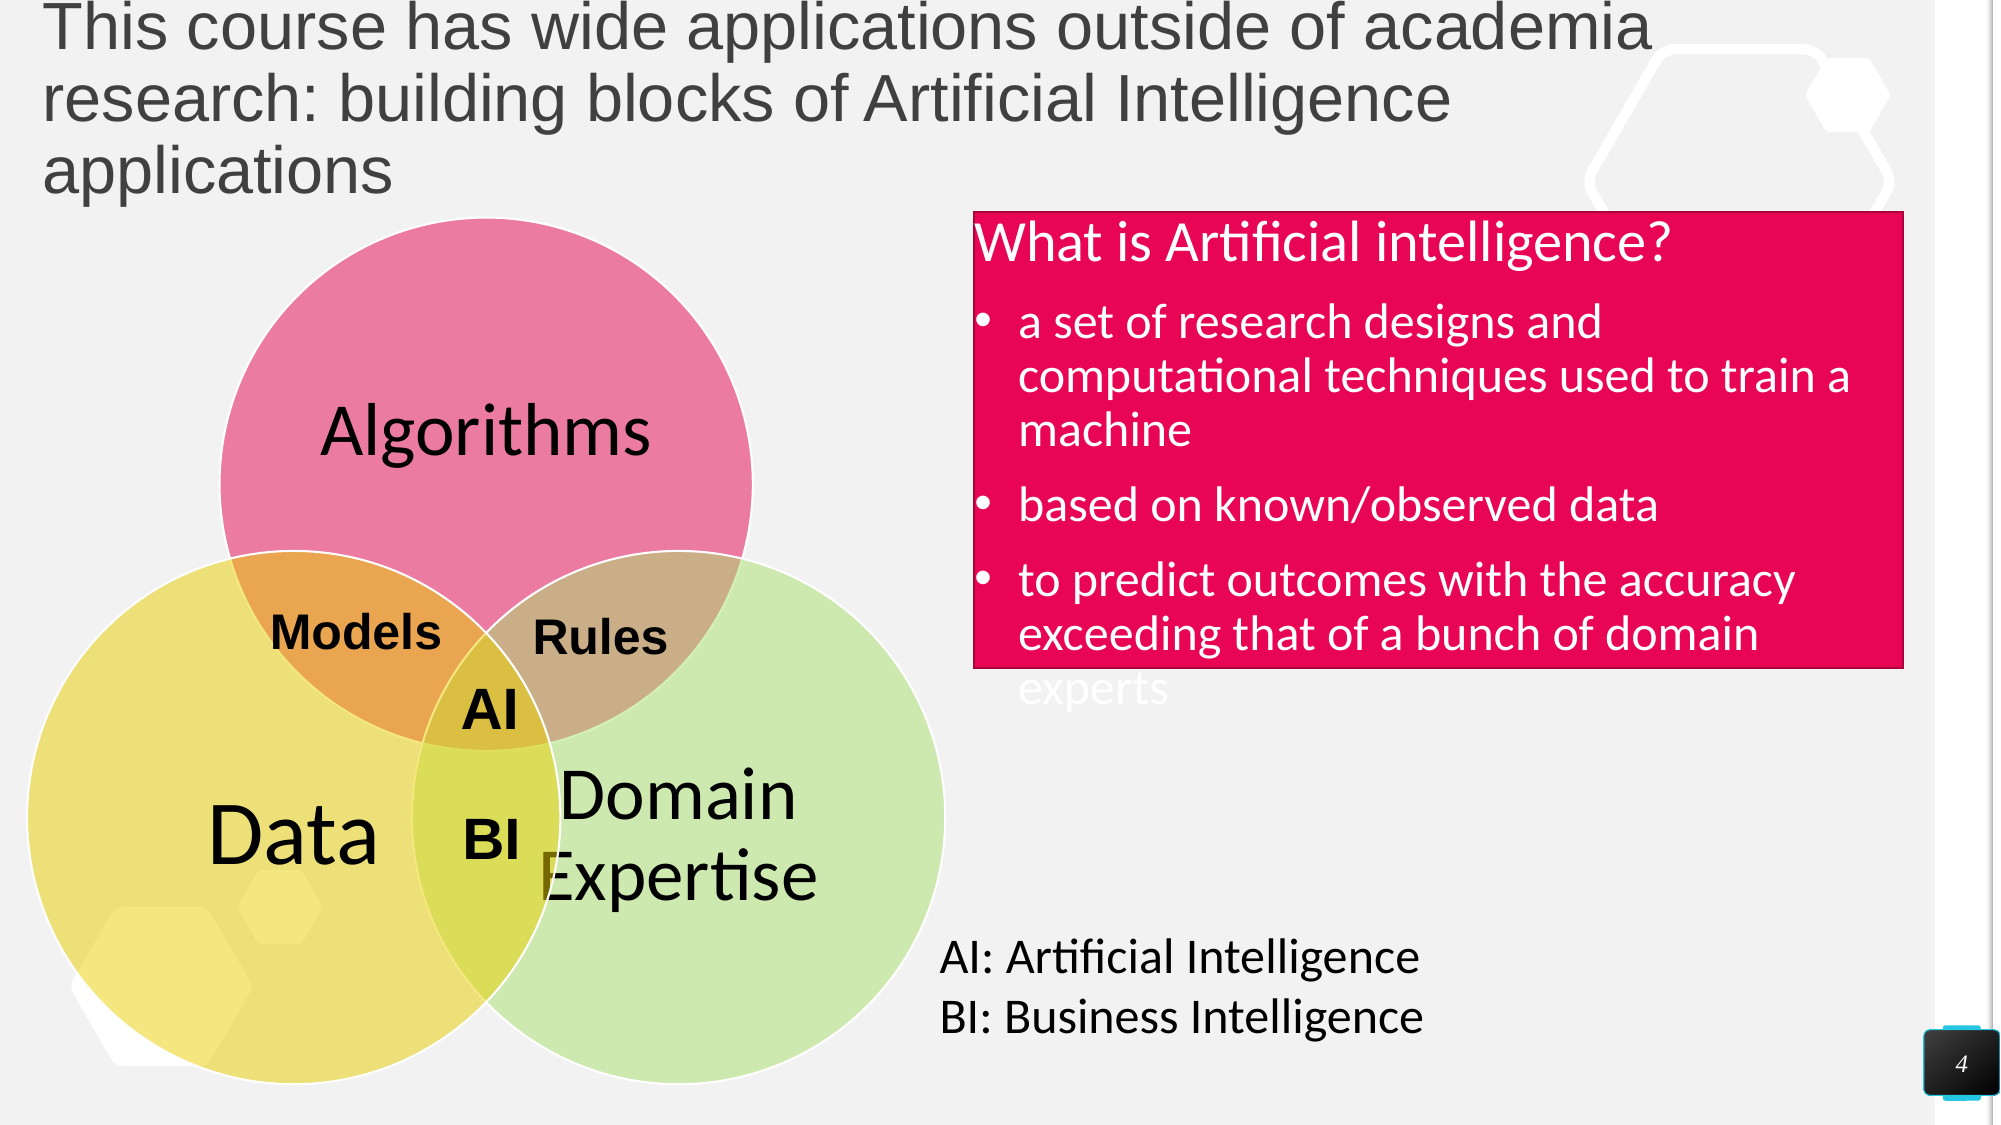

# This course has wide applications outside of academia research: building blocks of Artificial Intelligence applications
Algorithms
Domain Expertise
Data
What is Artificial intelligence?
a set of research designs and computational techniques used to train a machine
based on known/observed data
to predict outcomes with the accuracy exceeding that of a bunch of domain experts
Models
Rules
AI
BI
AI: Artificial Intelligence
BI: Business Intelligence
4